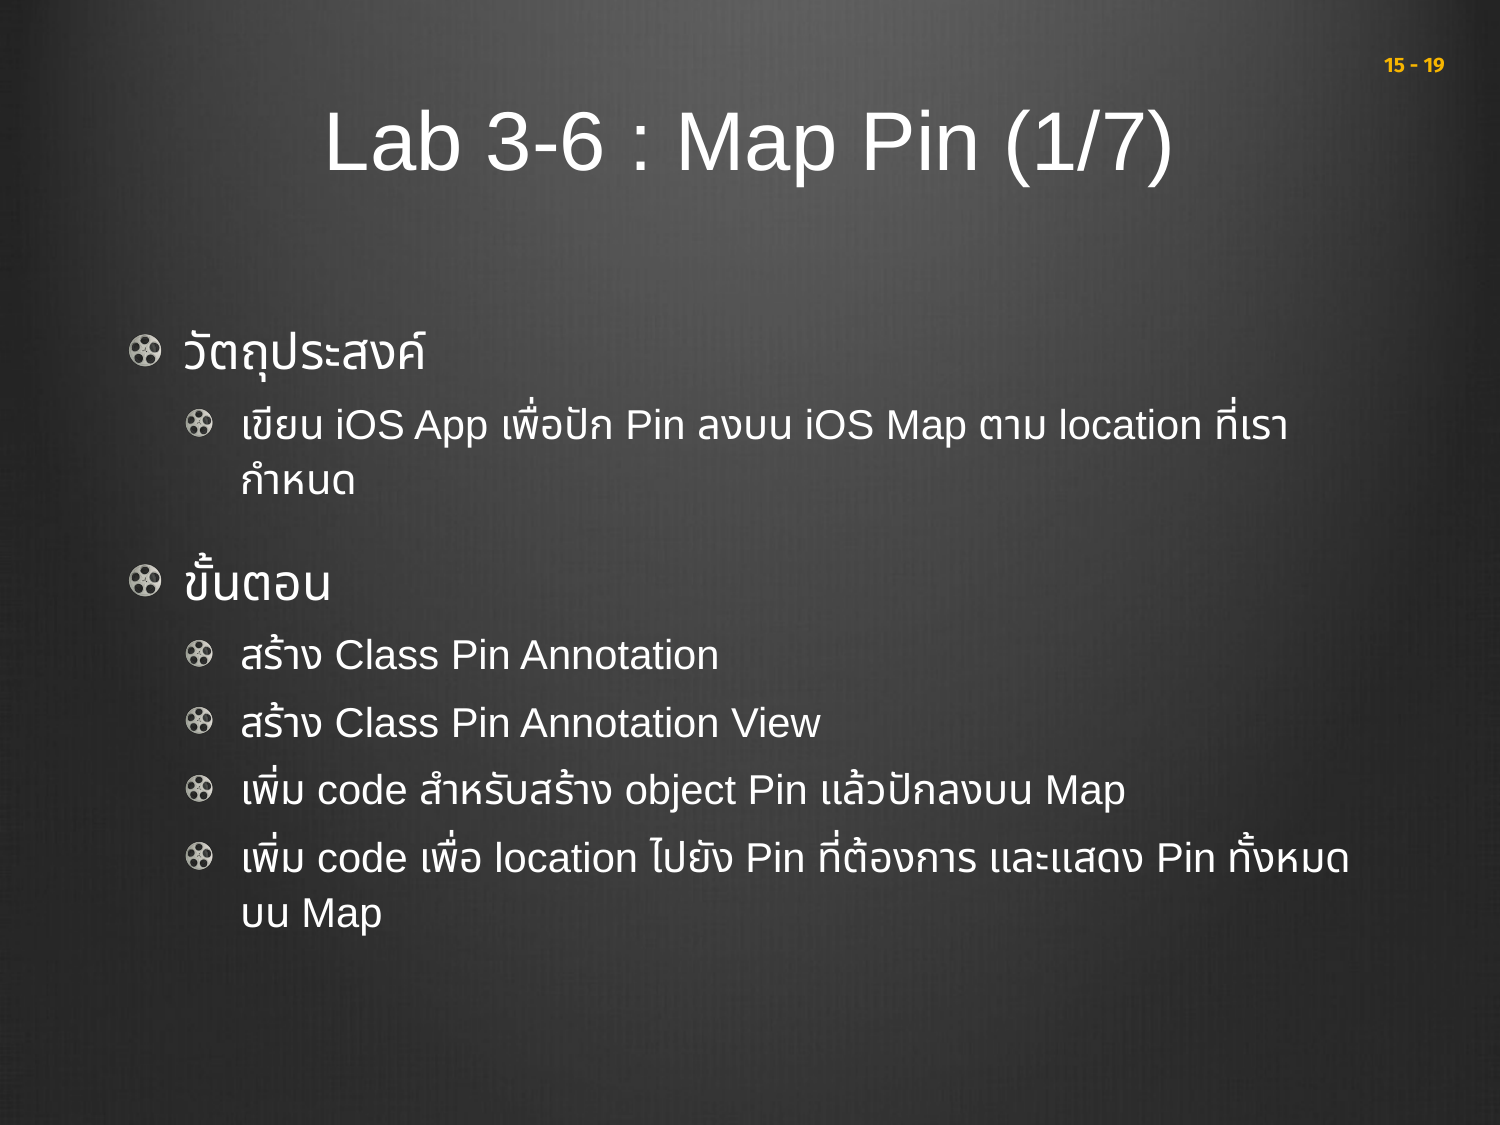

# Lab 3-6 : Map Pin (1/7)
 15 - 19
วัตถุประสงค์
เขียน iOS App เพื่อปัก Pin ลงบน iOS Map ตาม location ที่เรากำหนด
ขั้นตอน
สร้าง Class Pin Annotation
สร้าง Class Pin Annotation View
เพิ่ม code สำหรับสร้าง object Pin แล้วปักลงบน Map
เพิ่ม code เพื่อ location ไปยัง Pin ที่ต้องการ และแสดง Pin ทั้งหมดบน Map